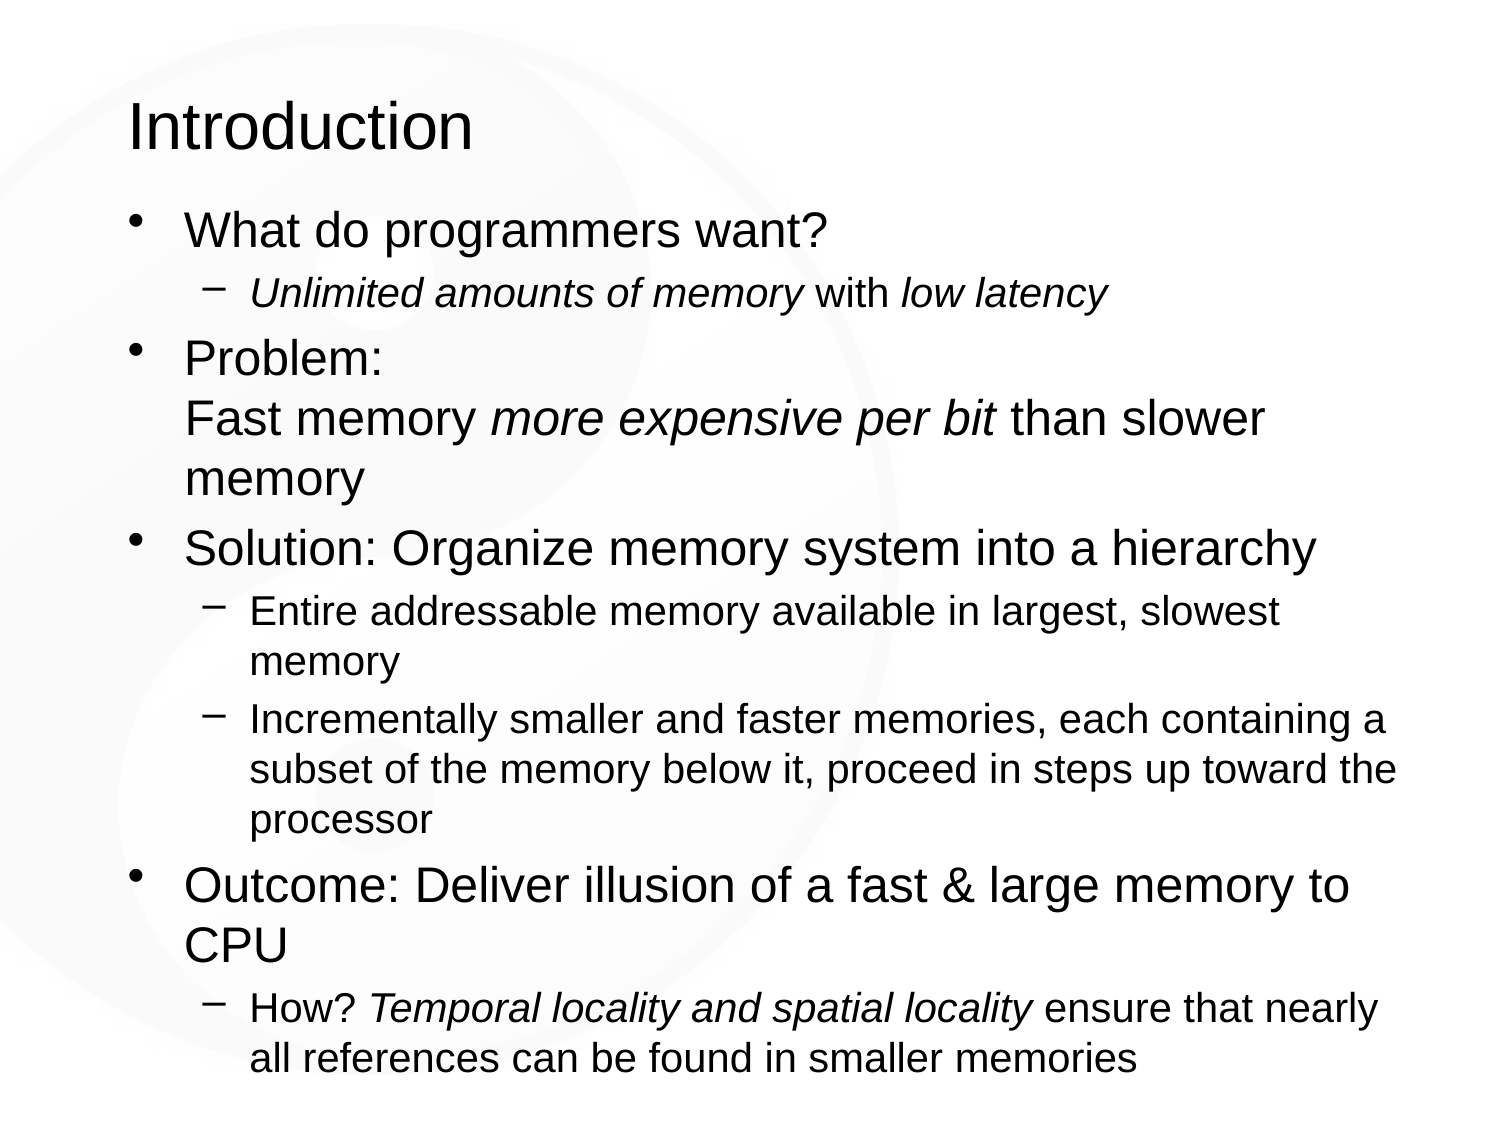

# Introduction
What do programmers want?
Unlimited amounts of memory with low latency
Problem:
Fast memory more expensive per bit than slower memory
Solution: Organize memory system into a hierarchy
Entire addressable memory available in largest, slowest memory
Incrementally smaller and faster memories, each containing a subset of the memory below it, proceed in steps up toward the processor
Outcome: Deliver illusion of a fast & large memory to CPU
How? Temporal locality and spatial locality ensure that nearly all references can be found in smaller memories